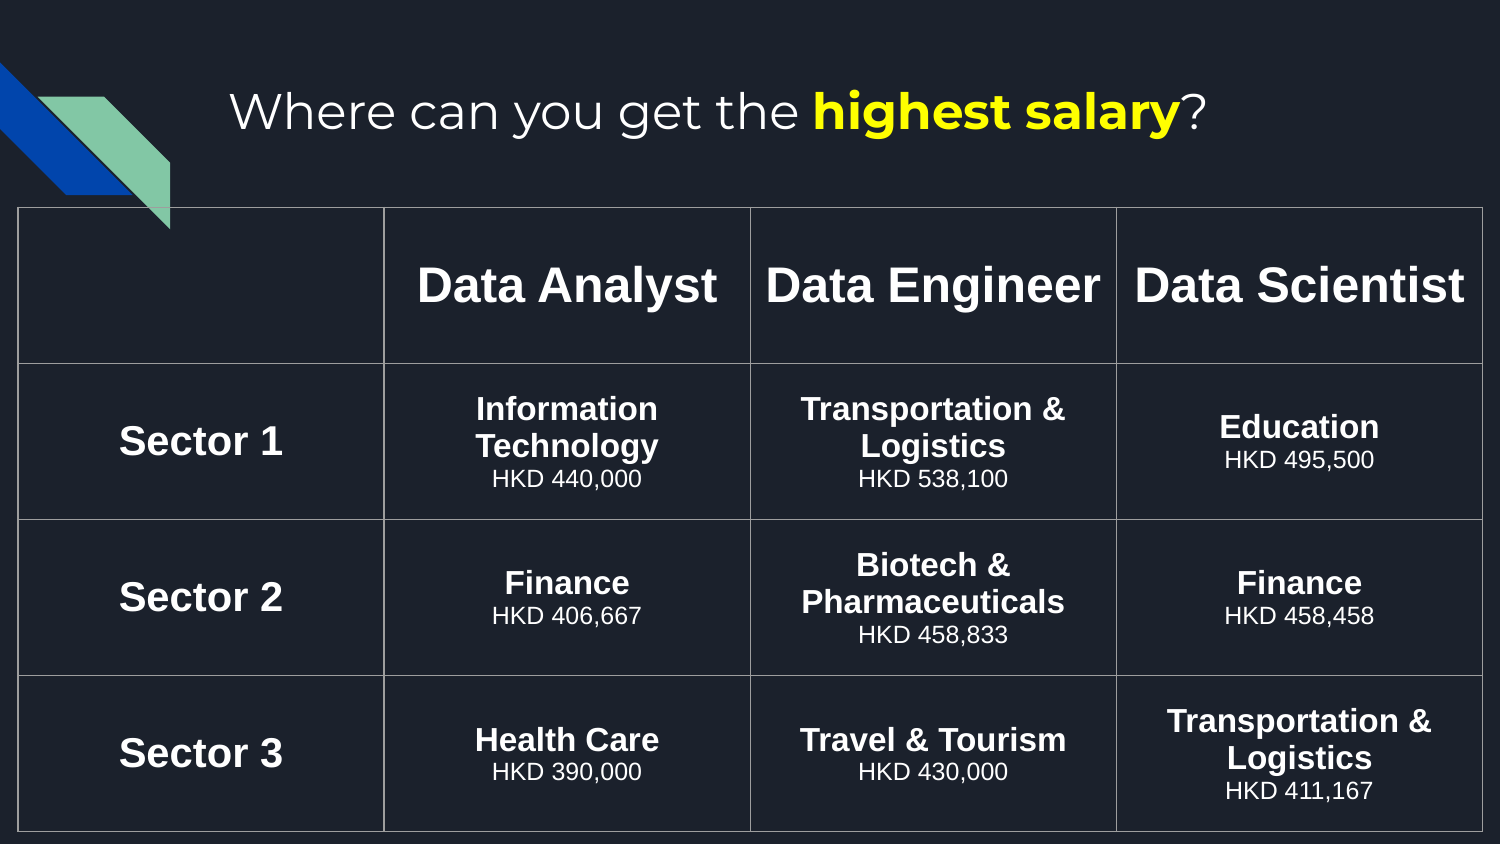

# Where can you get the highest salary?
|  | Data Analyst | Data Engineer | Data Scientist |
| --- | --- | --- | --- |
| Sector 1 | Information Technology HKD 440,000 | Transportation & Logistics HKD 538,100 | Education HKD 495,500 |
| Sector 2 | Finance HKD 406,667 | Biotech & Pharmaceuticals HKD 458,833 | Finance HKD 458,458 |
| Sector 3 | Health Care HKD 390,000 | Travel & Tourism HKD 430,000 | Transportation & Logistics HKD 411,167 |